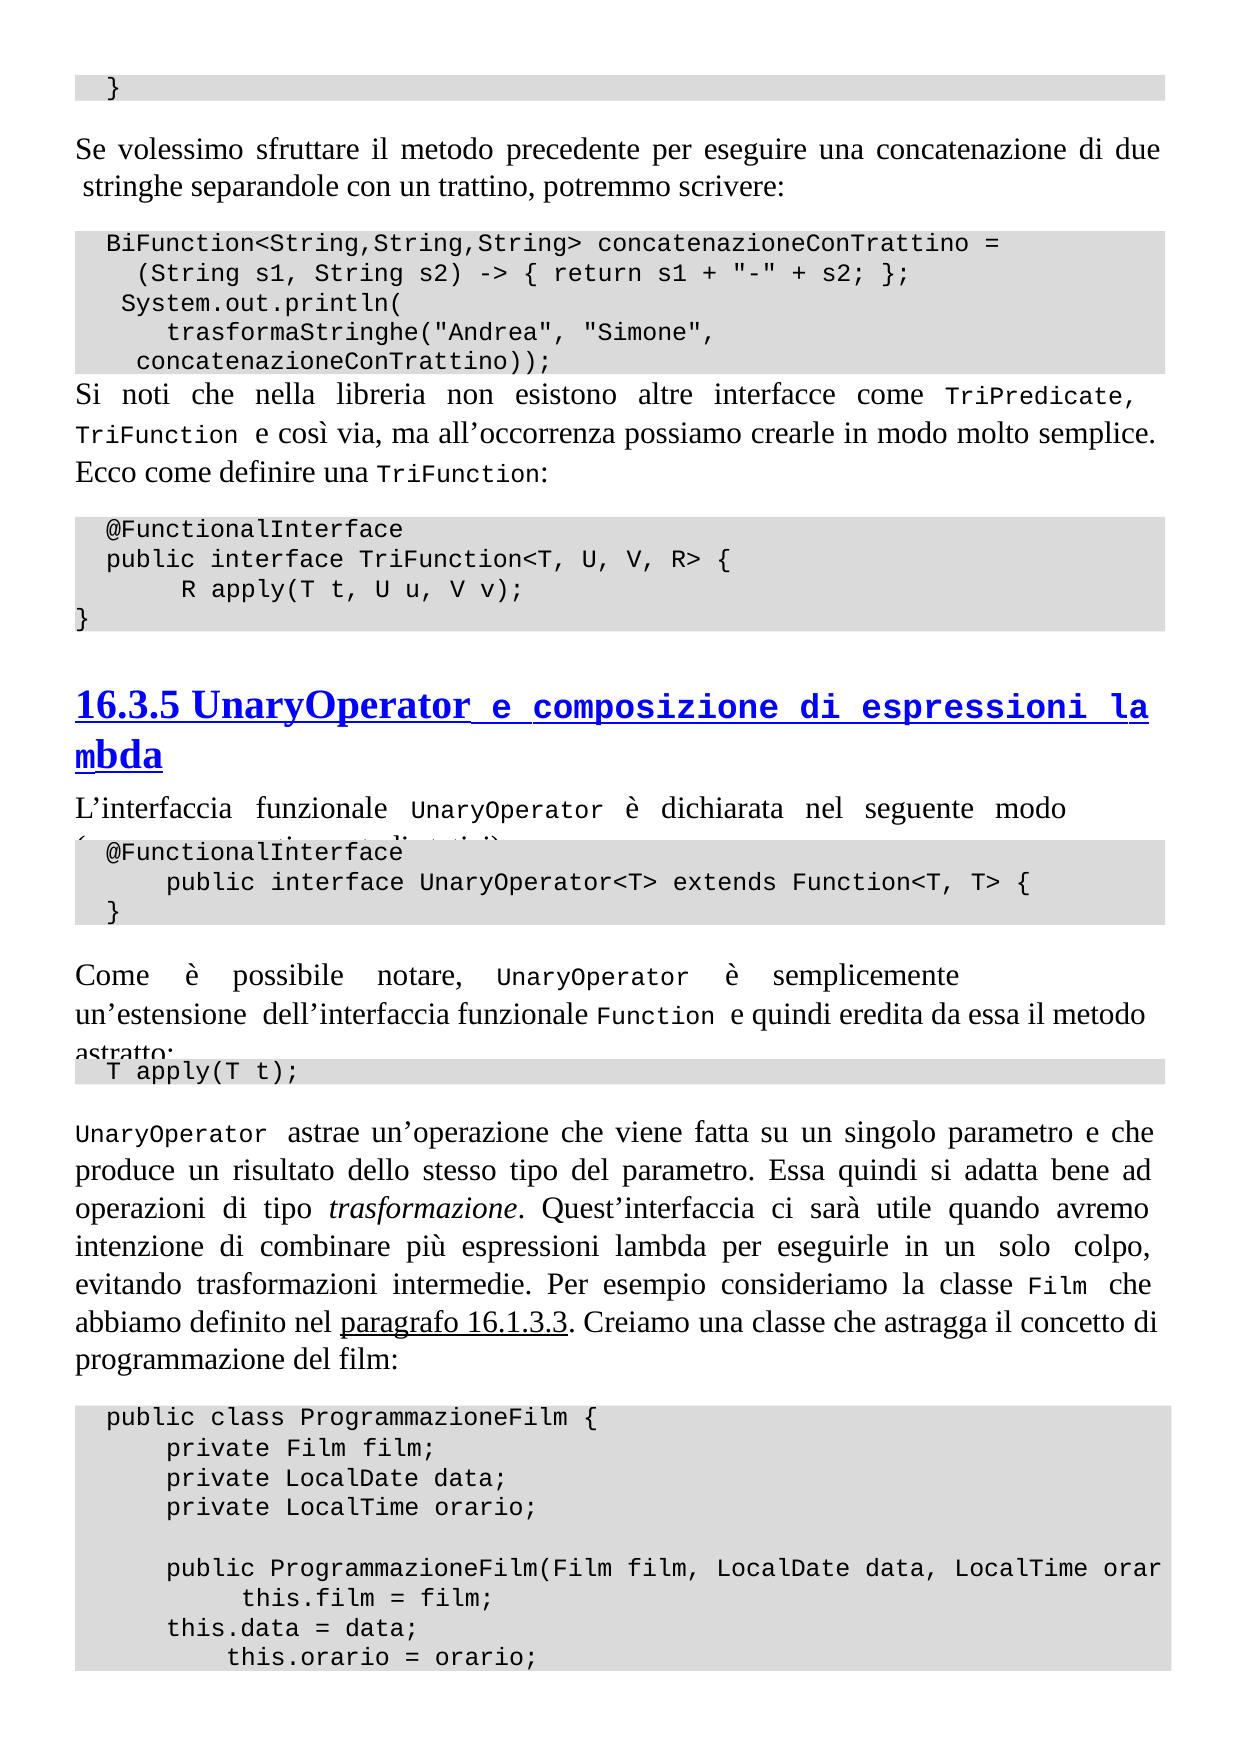

}
Se volessimo sfruttare il metodo precedente per eseguire una concatenazione di due  stringhe separandole con un trattino, potremmo scrivere:
BiFunction<String,String,String> concatenazioneConTrattino =
(String s1, String s2) -> { return s1 + "-" + s2; };  System.out.println(
trasformaStringhe("Andrea", "Simone", concatenazioneConTrattino));
Si noti che nella libreria non esistono altre interfacce come TriPredicate,  TriFunction e così via, ma all’occorrenza possiamo crearle in modo molto semplice.  Ecco come definire una TriFunction:
@FunctionalInterface
public interface TriFunction<T, U, V, R> {  R apply(T t, U u, V v);
}
16.3.5 UnaryOperator e composizione di espressioni lambda
L’interfaccia   funzionale   UnaryOperator è	dichiarata	nel	seguente	modo	(senza  commenti e metodi statici):
@FunctionalInterface
public interface UnaryOperator<T> extends Function<T, T> {
}
Come	è	possibile	notare,	UnaryOperator	è	semplicemente	un’estensione  dell’interfaccia funzionale Function e quindi eredita da essa il metodo astratto:
T apply(T t);
UnaryOperator astrae un’operazione che viene fatta su un singolo parametro e che  produce un risultato dello stesso tipo del parametro. Essa quindi si adatta bene ad  operazioni di tipo trasformazione. Quest’interfaccia ci sarà utile quando avremo  intenzione di combinare più espressioni lambda per eseguirle in un solo colpo,  evitando trasformazioni intermedie. Per esempio consideriamo la classe Film che  abbiamo definito nel paragrafo 16.1.3.3. Creiamo una classe che astragga il concetto di  programmazione del film:
public class ProgrammazioneFilm {
private Film film;  private LocalDate data;  private LocalTime orario;

public ProgrammazioneFilm(Film film, LocalDate data, LocalTime orar  this.film = film;
this.data = data;  this.orario = orario;